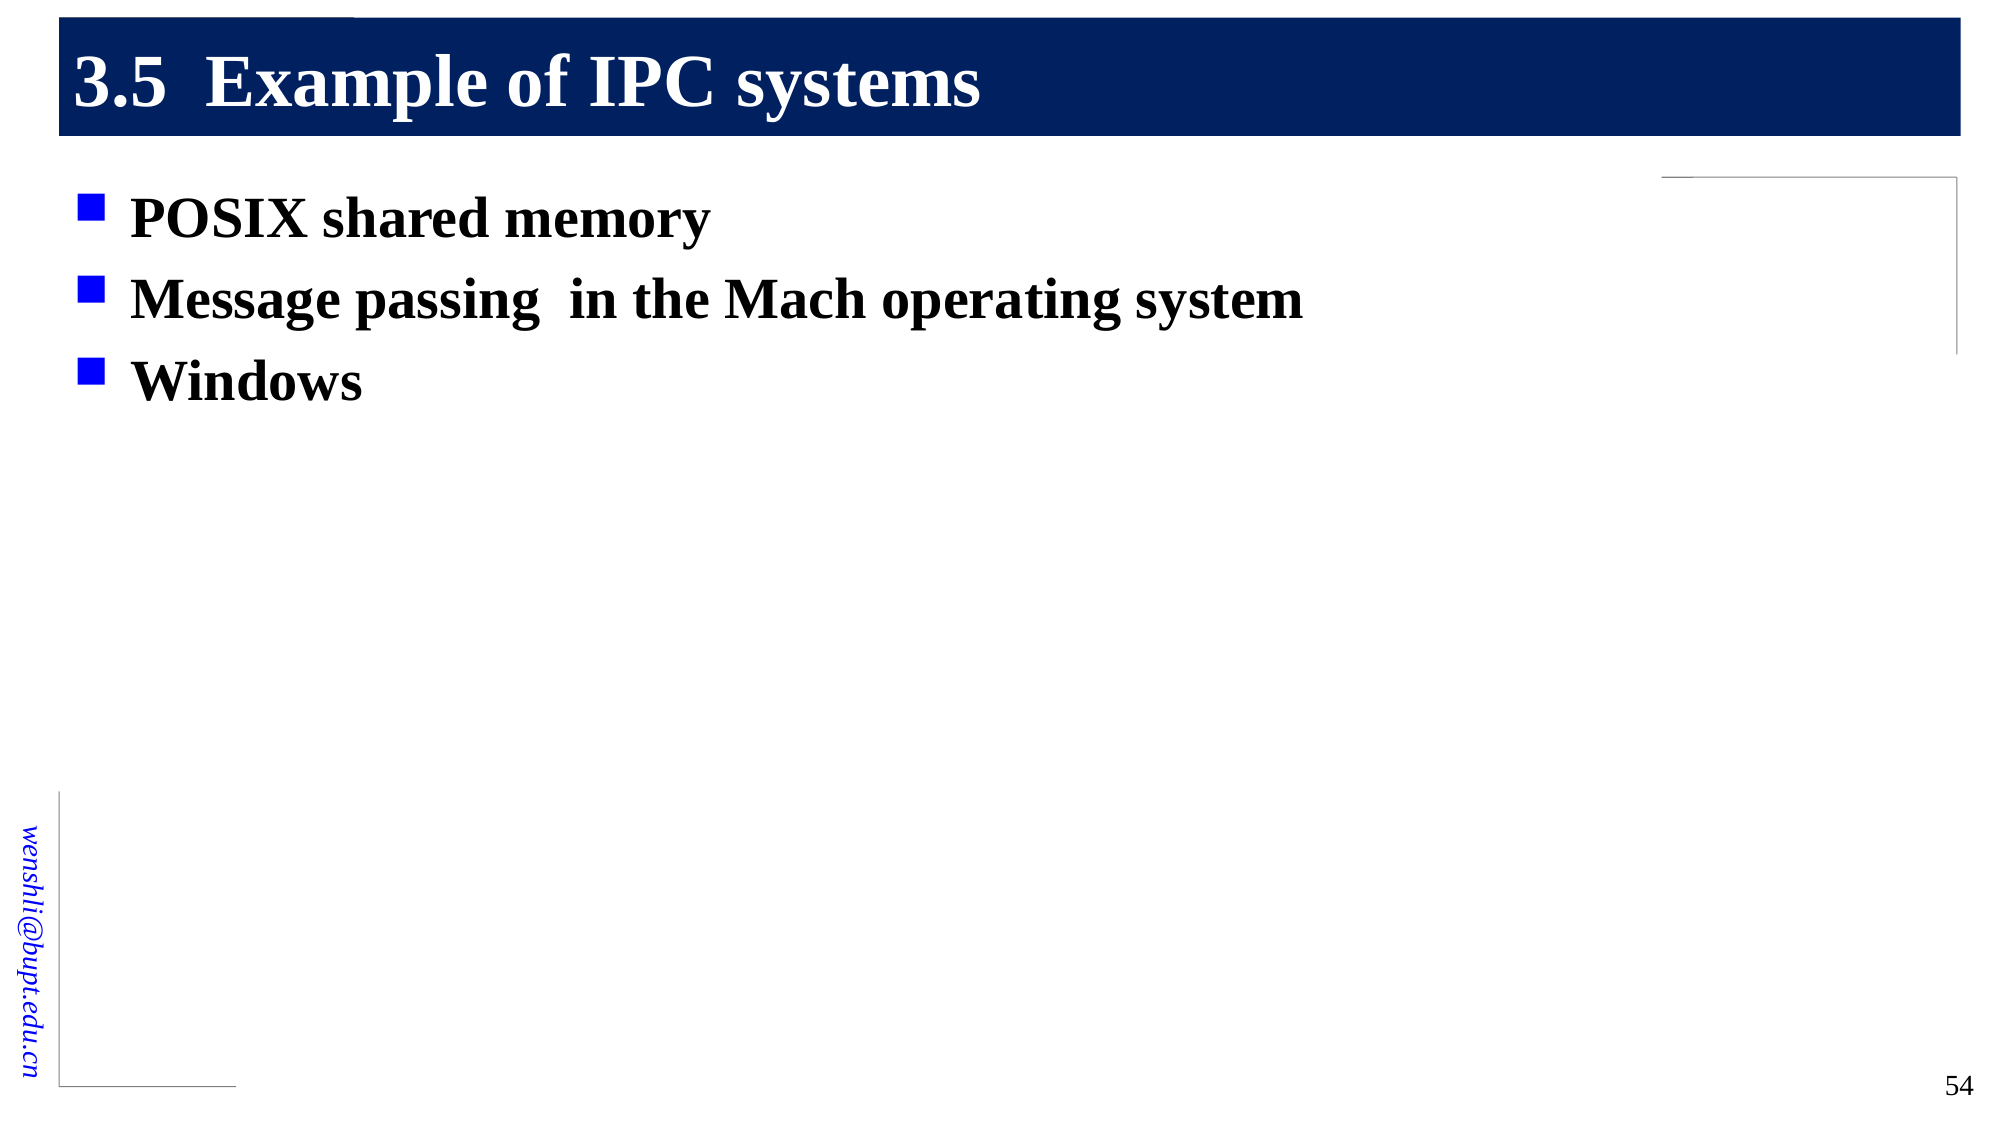

# 3.5  Example of IPC systems
POSIX shared memory
Message passing  in the Mach operating system
Windows
54